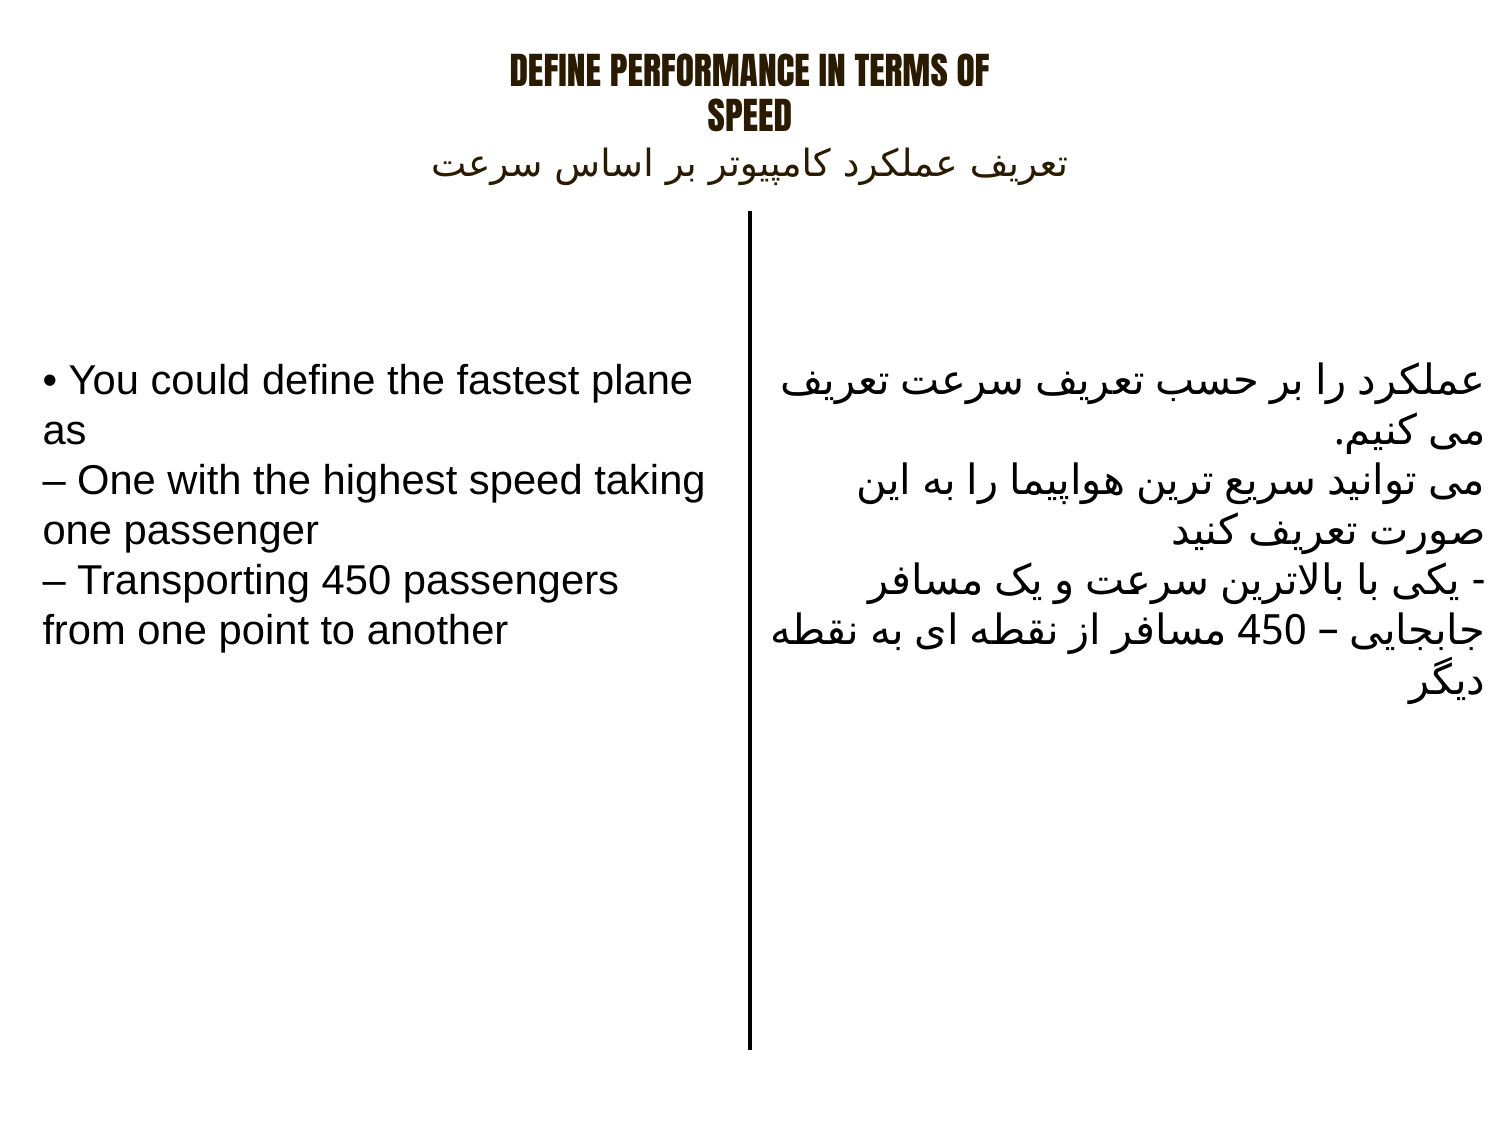

DEFINE PERFORMANCE IN TERMS OF
SPEED
تعریف عملکرد کامپیوتر بر اساس سرعت
• You could define the fastest plane as
– One with the highest speed taking one passenger
– Transporting 450 passengers from one point to another
عملکرد را بر حسب تعریف سرعت تعریف می کنیم.
می توانید سریع ترین هواپیما را به این صورت تعریف کنید
- یکی با بالاترین سرعت و یک مسافر
جابجایی – 450 مسافر از نقطه ای به نقطه دیگر